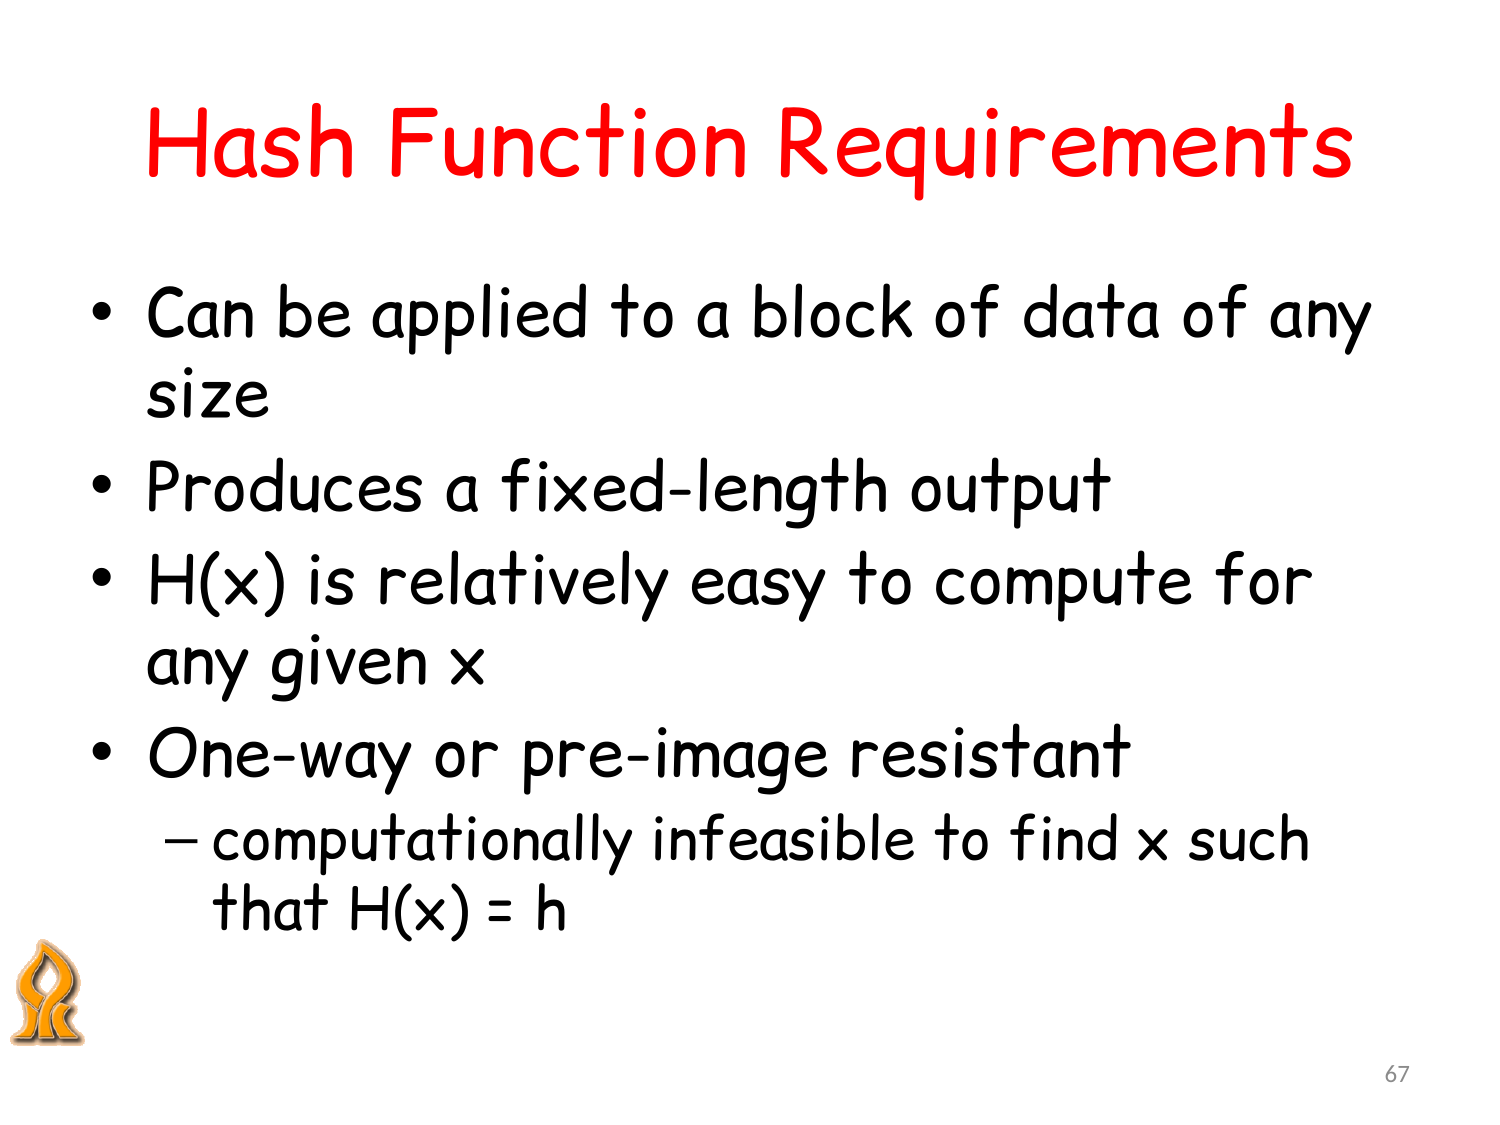

# Hash Function Requirements
Can be applied to a block of data of any size
Produces a fixed-length output
H(x) is relatively easy to compute for any given x
One-way or pre-image resistant
computationally infeasible to find x such that H(x) = h
67